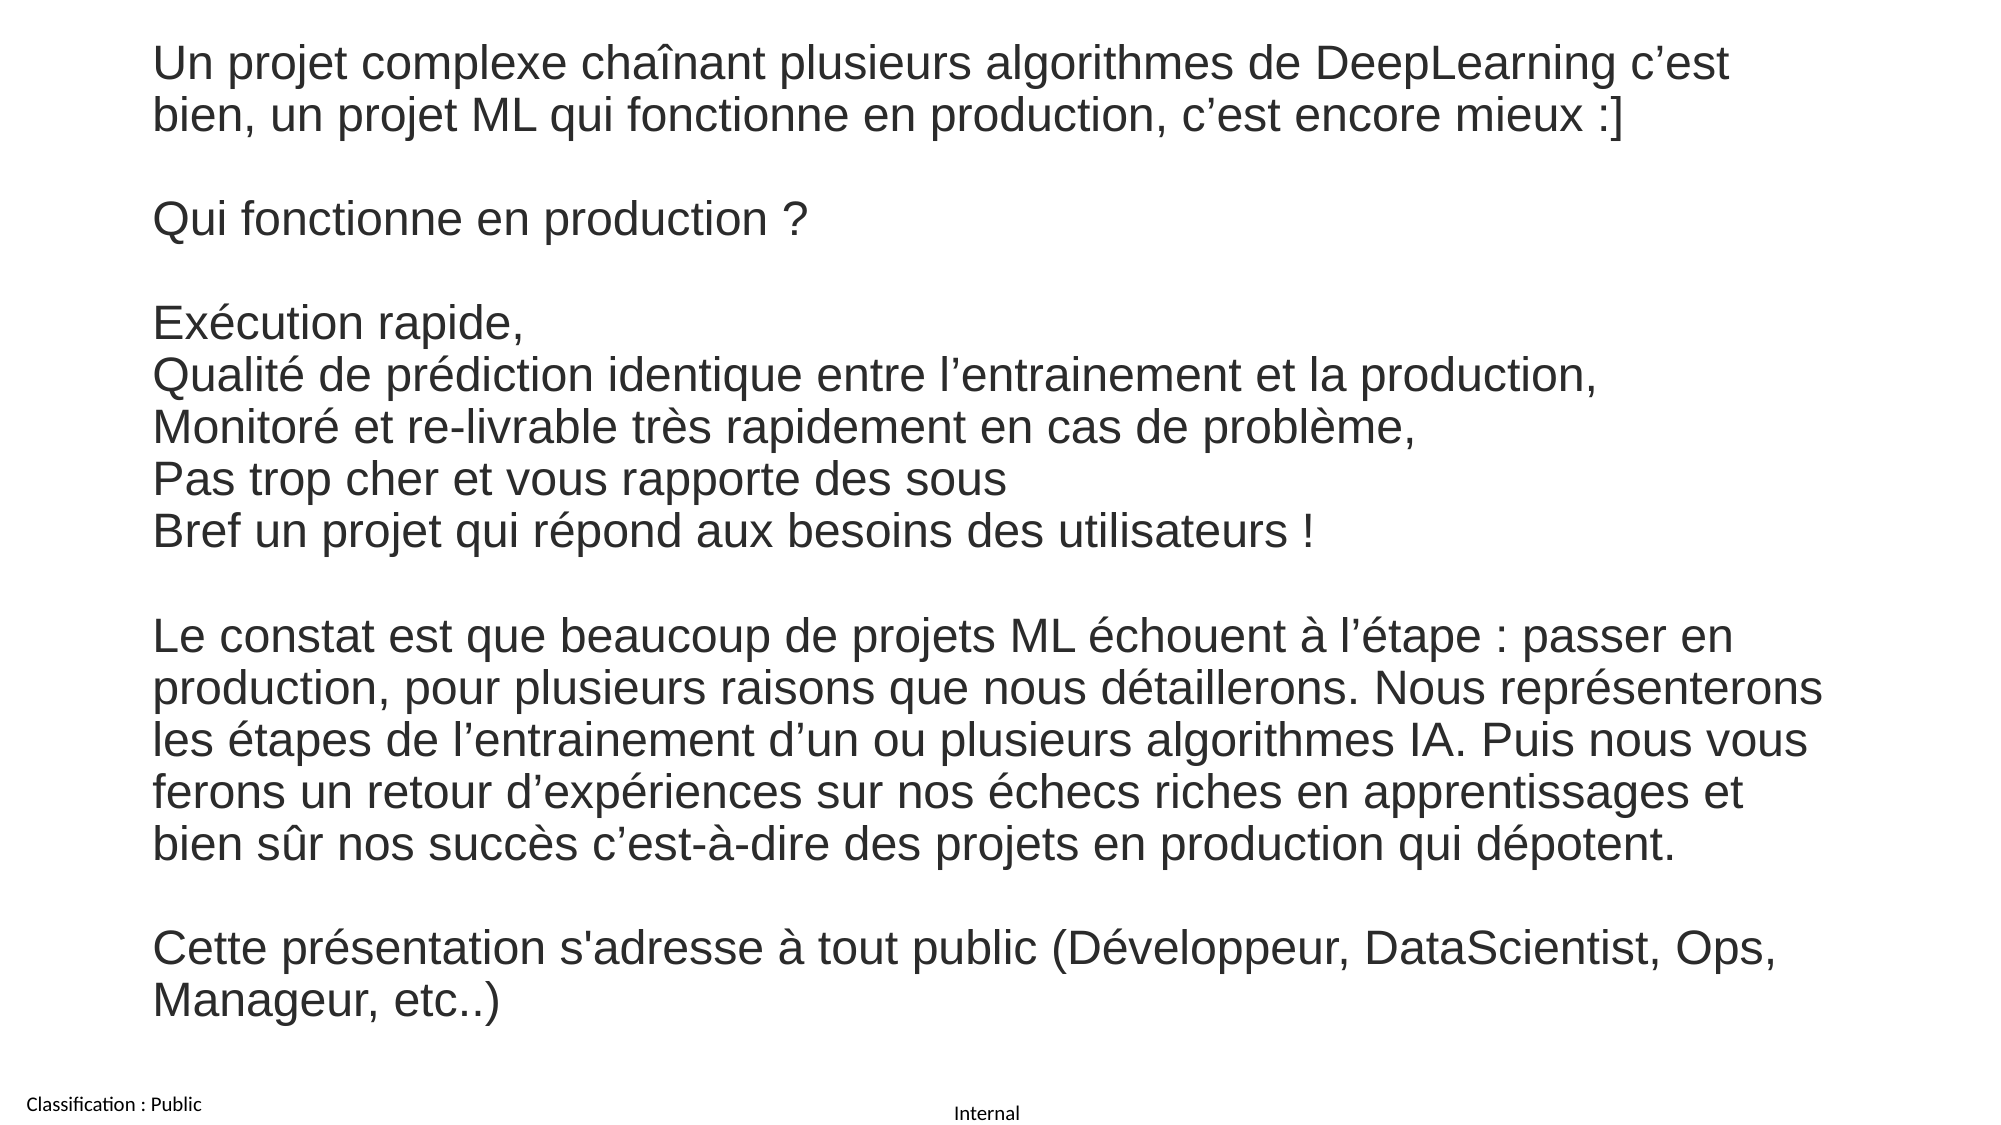

Un projet complexe chaînant plusieurs algorithmes de DeepLearning c’est bien, un projet ML qui fonctionne en production, c’est encore mieux :]
Qui fonctionne en production ?
Exécution rapide,
Qualité de prédiction identique entre l’entrainement et la production,
Monitoré et re-livrable très rapidement en cas de problème,
Pas trop cher et vous rapporte des sous
Bref un projet qui répond aux besoins des utilisateurs !
Le constat est que beaucoup de projets ML échouent à l’étape : passer en production, pour plusieurs raisons que nous détaillerons. Nous représenterons les étapes de l’entrainement d’un ou plusieurs algorithmes IA. Puis nous vous ferons un retour d’expériences sur nos échecs riches en apprentissages et bien sûr nos succès c’est-à-dire des projets en production qui dépotent.
Cette présentation s'adresse à tout public (Développeur, DataScientist, Ops, Manageur, etc..)